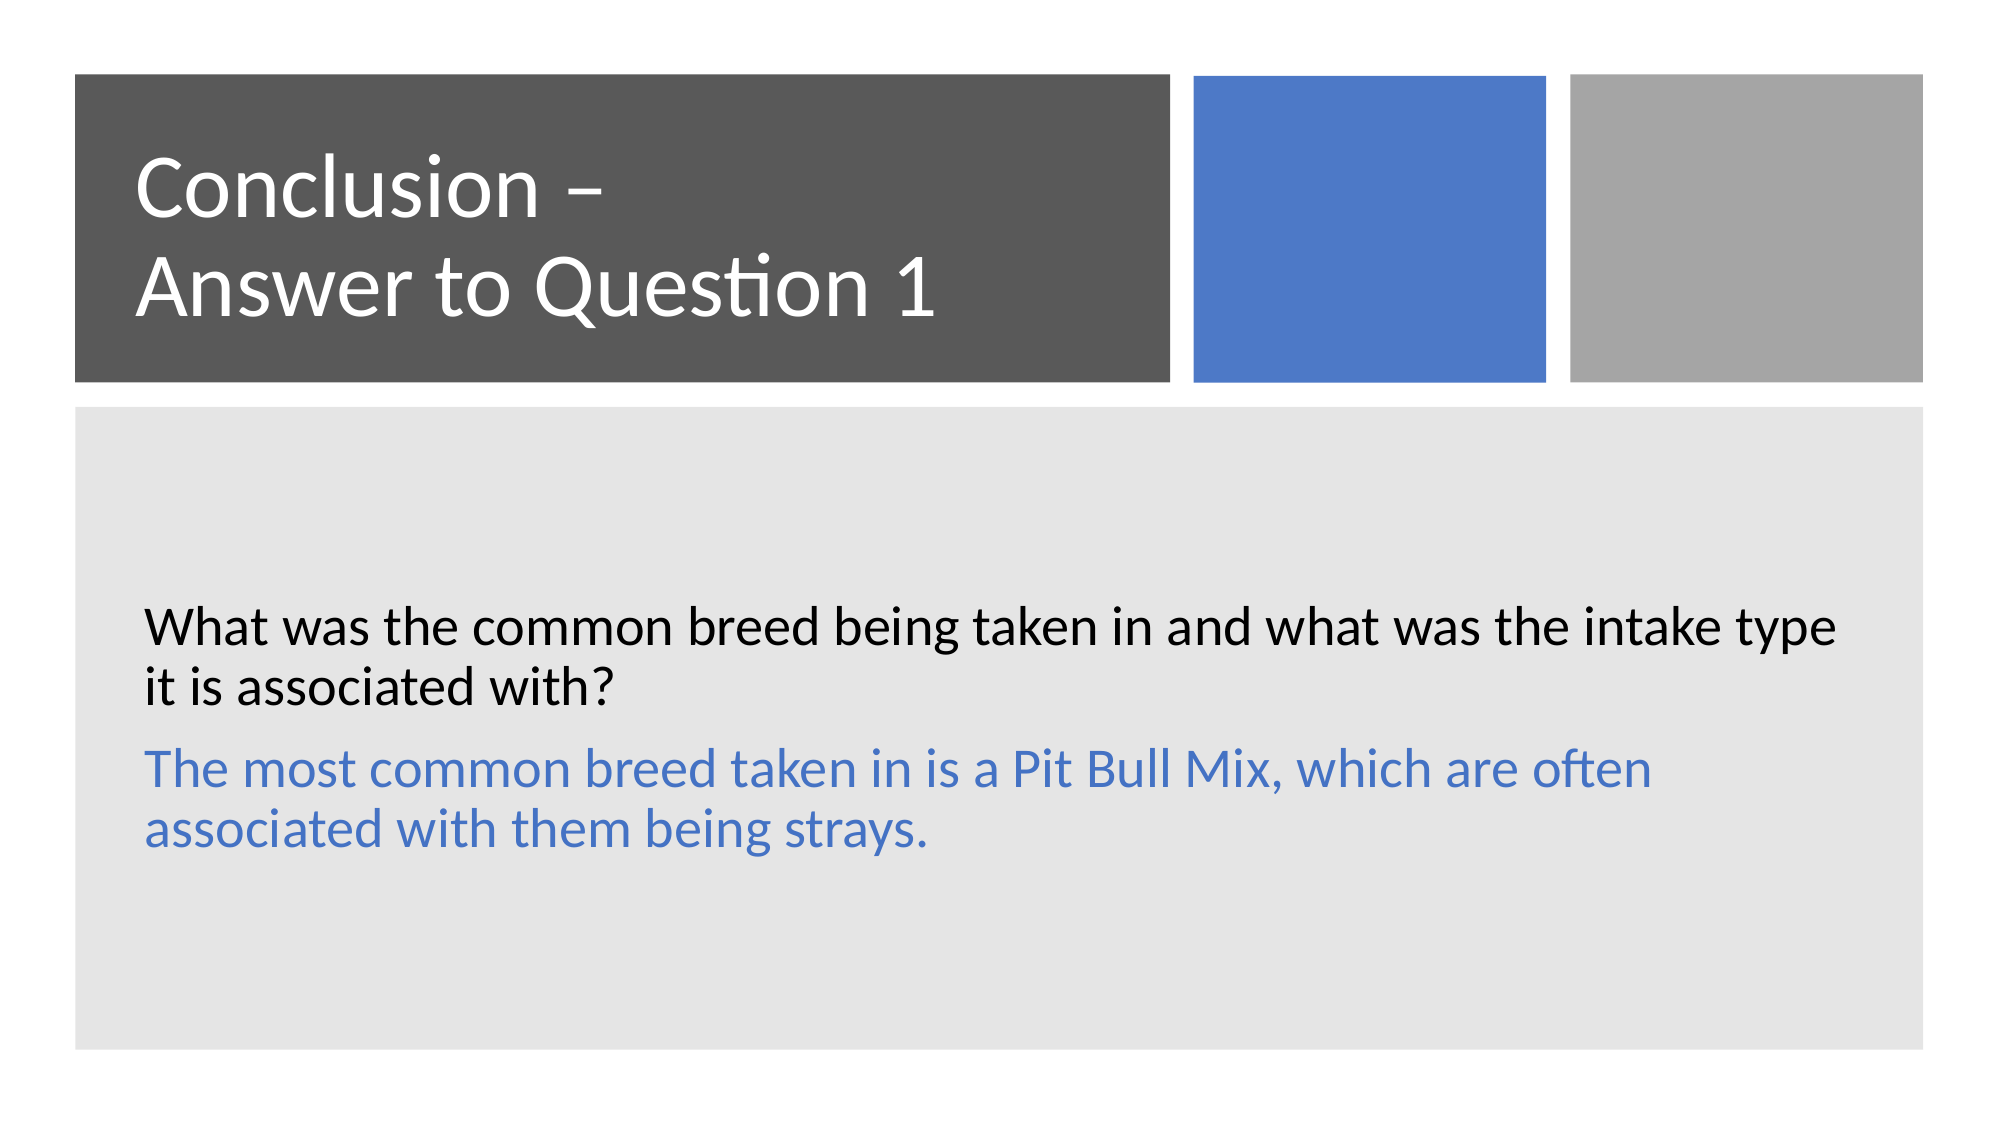

# Conclusion – Answer to Question 1

What was the common breed being taken in and what was the intake type it is associated with?
The most common breed taken in is a Pit Bull Mix, which are often associated with them being strays.